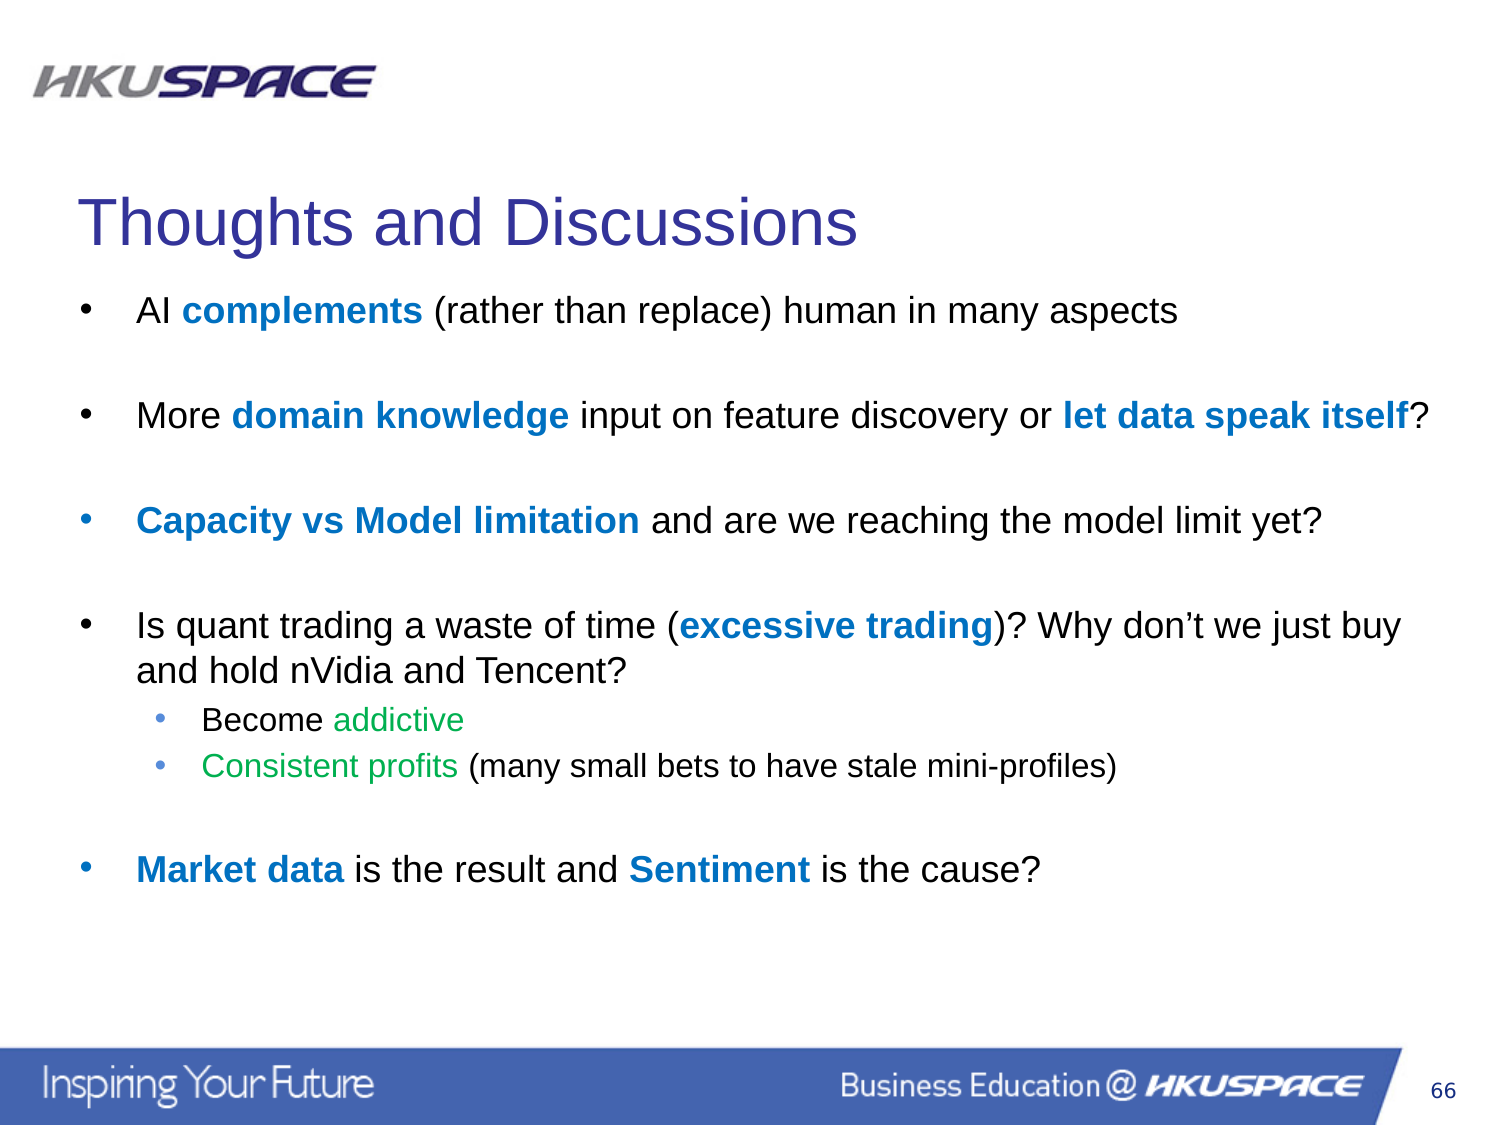

Thoughts and Discussions
AI complements (rather than replace) human in many aspects

More domain knowledge input on feature discovery or let data speak itself?

Capacity vs Model limitation and are we reaching the model limit yet?

Is quant trading a waste of time (excessive trading)? Why don’t we just buy and hold nVidia and Tencent?
Become addictive
Consistent profits (many small bets to have stale mini-profiles)

Market data is the result and Sentiment is the cause?

66